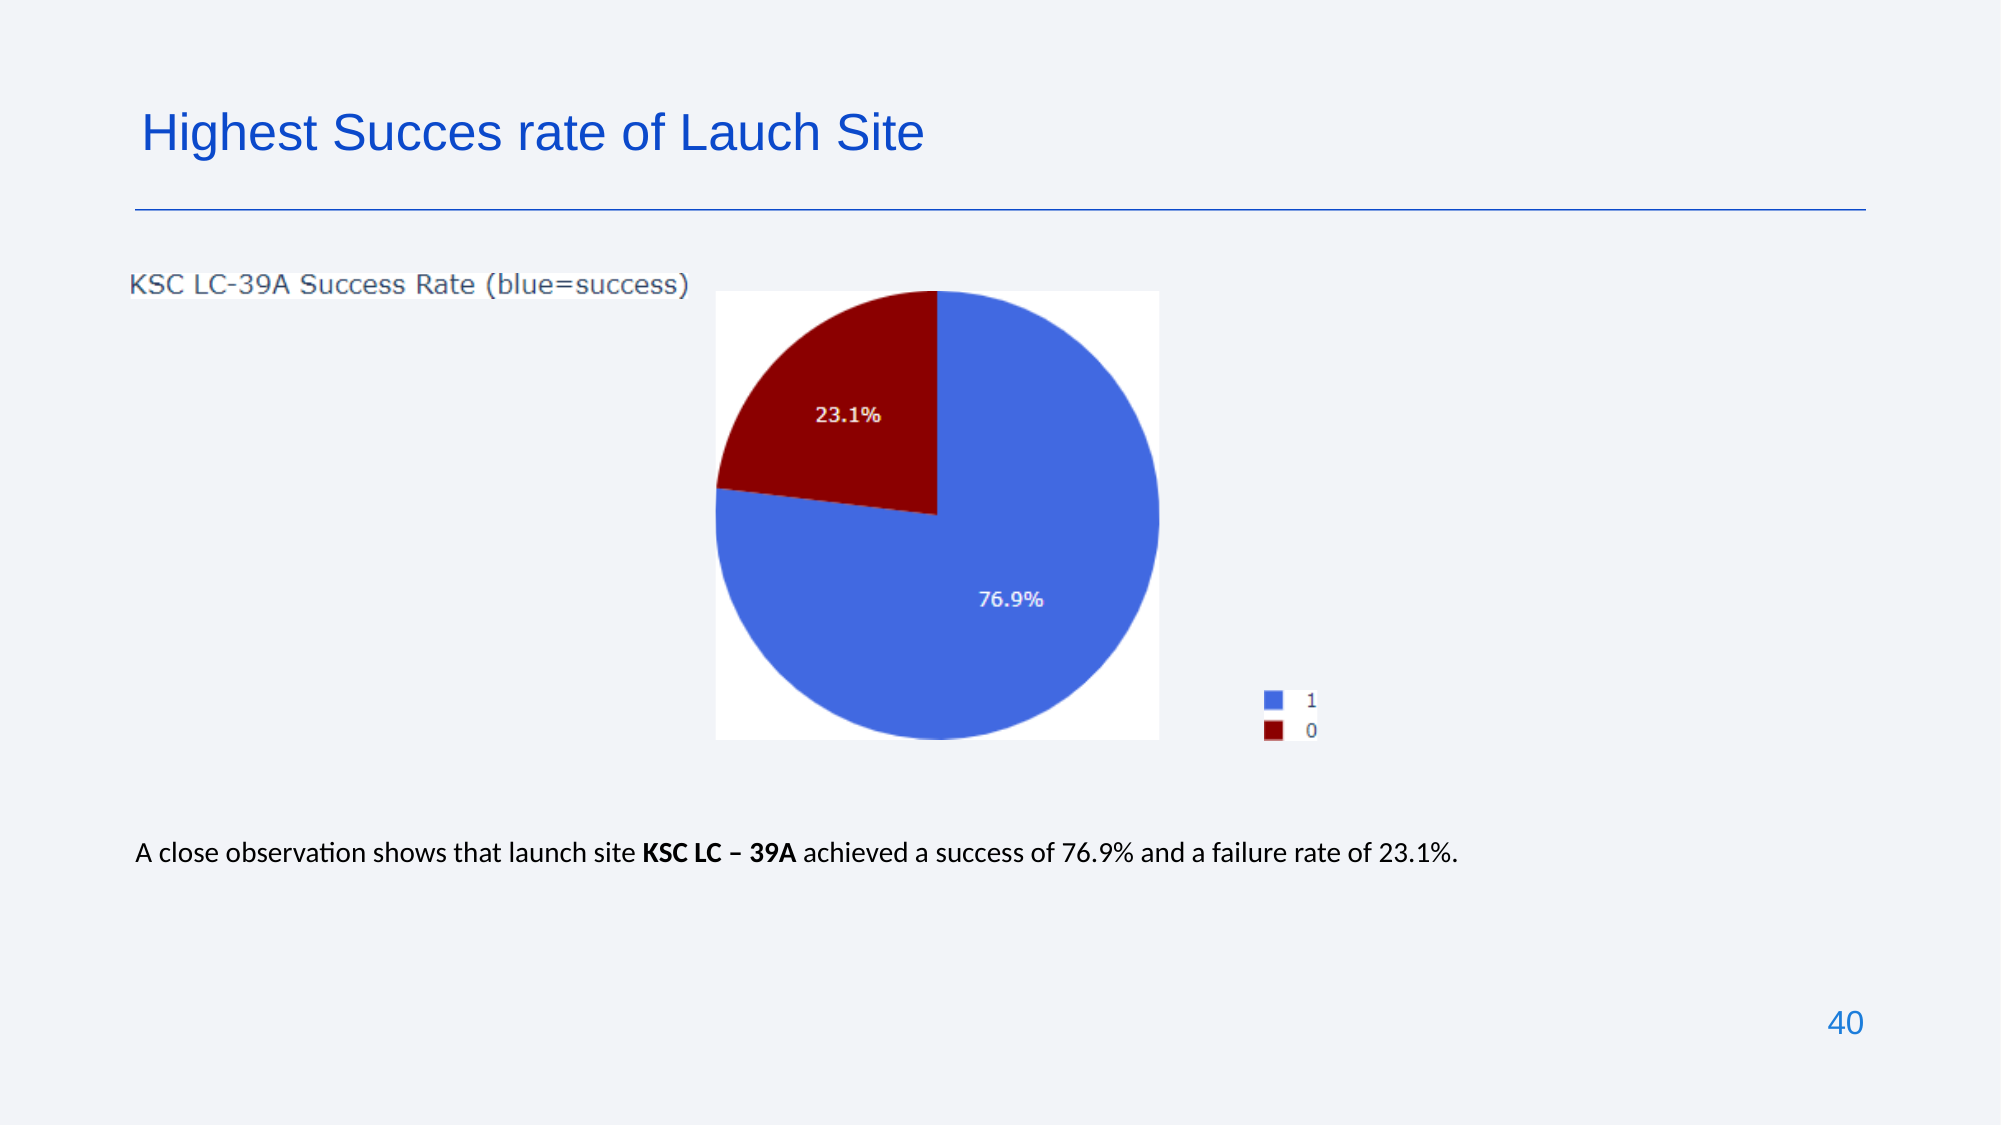

Highest Succes rate of Lauch Site

A close observation shows that launch site KSC LC – 39A achieved a success of 76.9% and a failure rate of 23.1%.

40